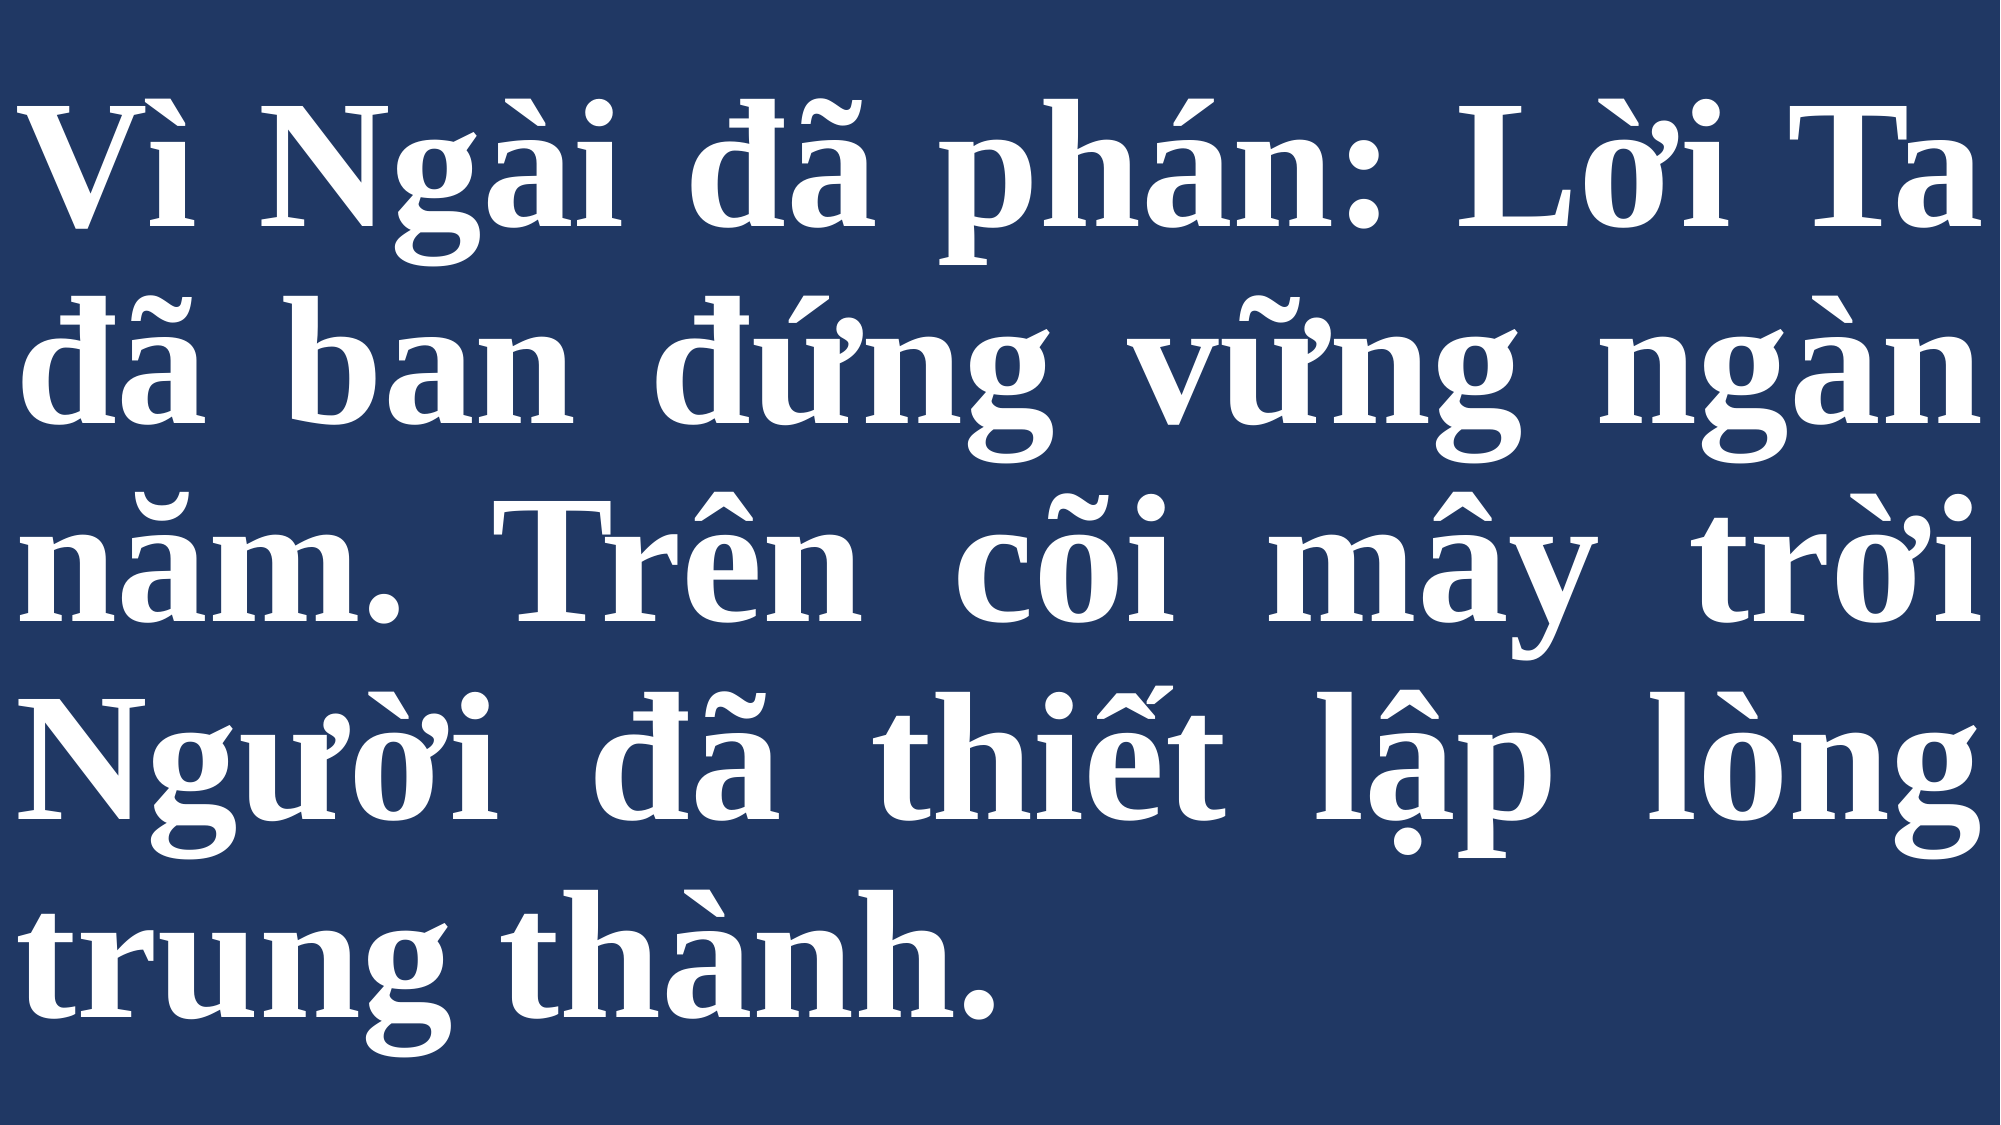

# Vì Ngài đã phán: Lời Ta đã ban đứng vững ngàn năm. Trên cõi mây trời Người đã thiết lập lòng trung thành.